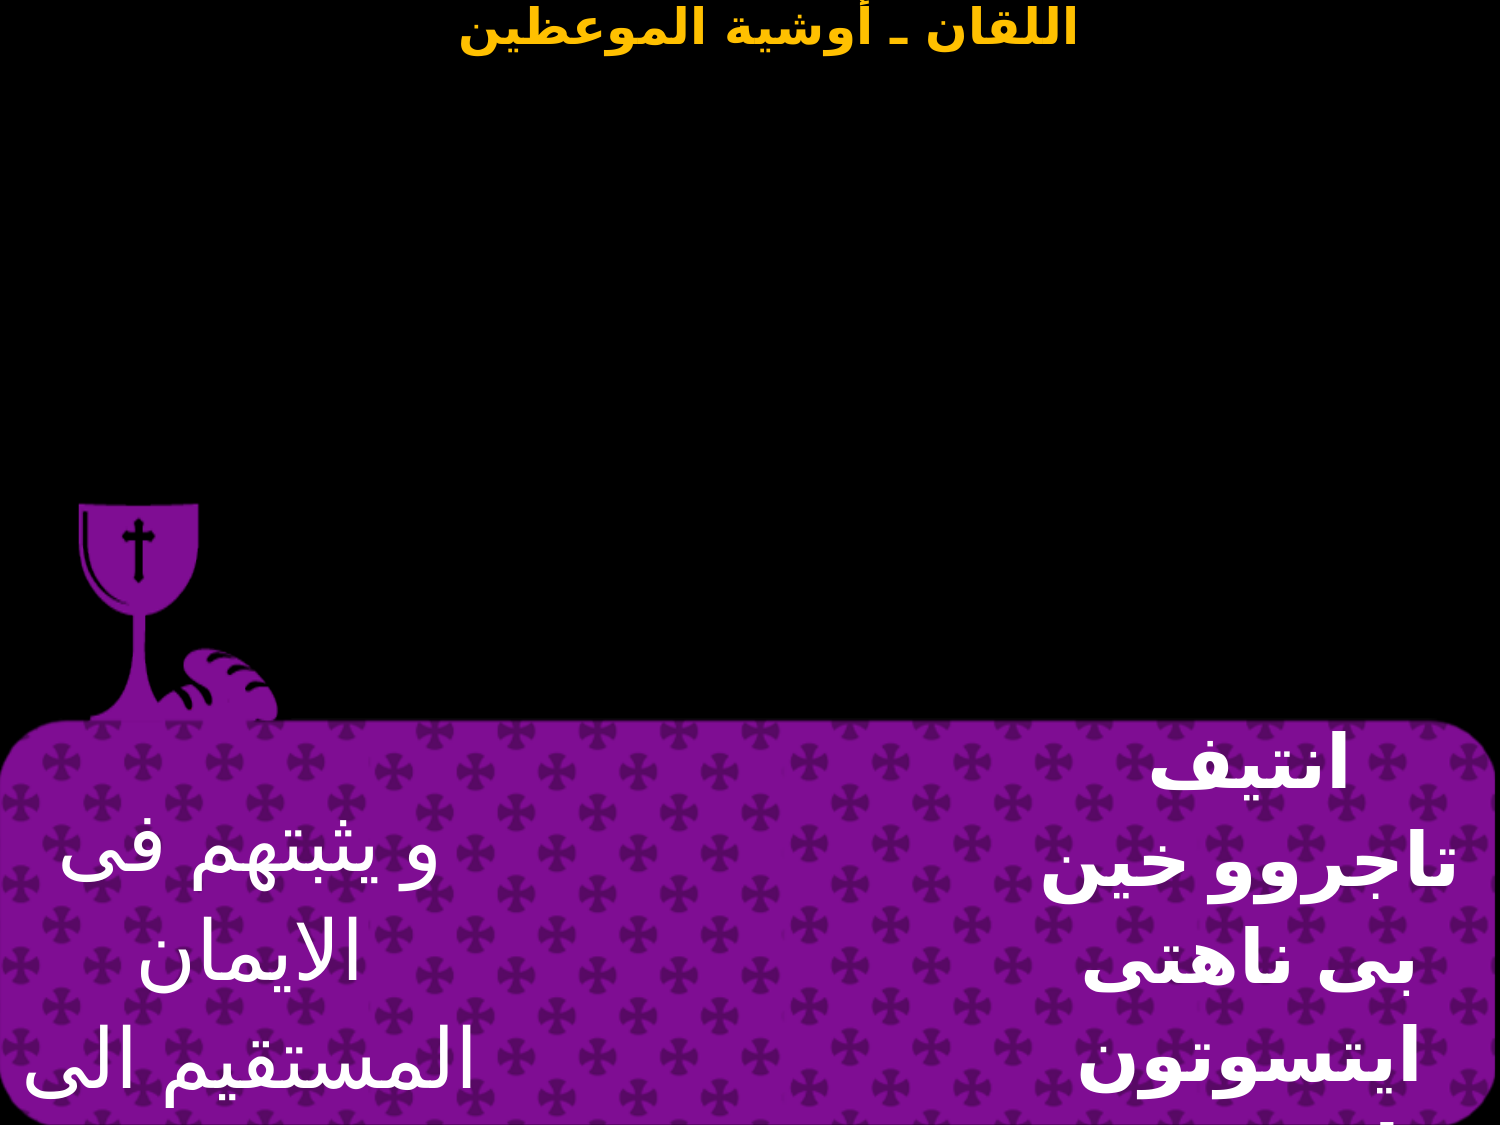

| و يثبتهم فى الايمان المستقيم الى النفس الاخير |  | انتيف تاجروو خين بى ناهتى ايتسوتون شابى بى نى في ان خائى |
| --- | --- | --- |